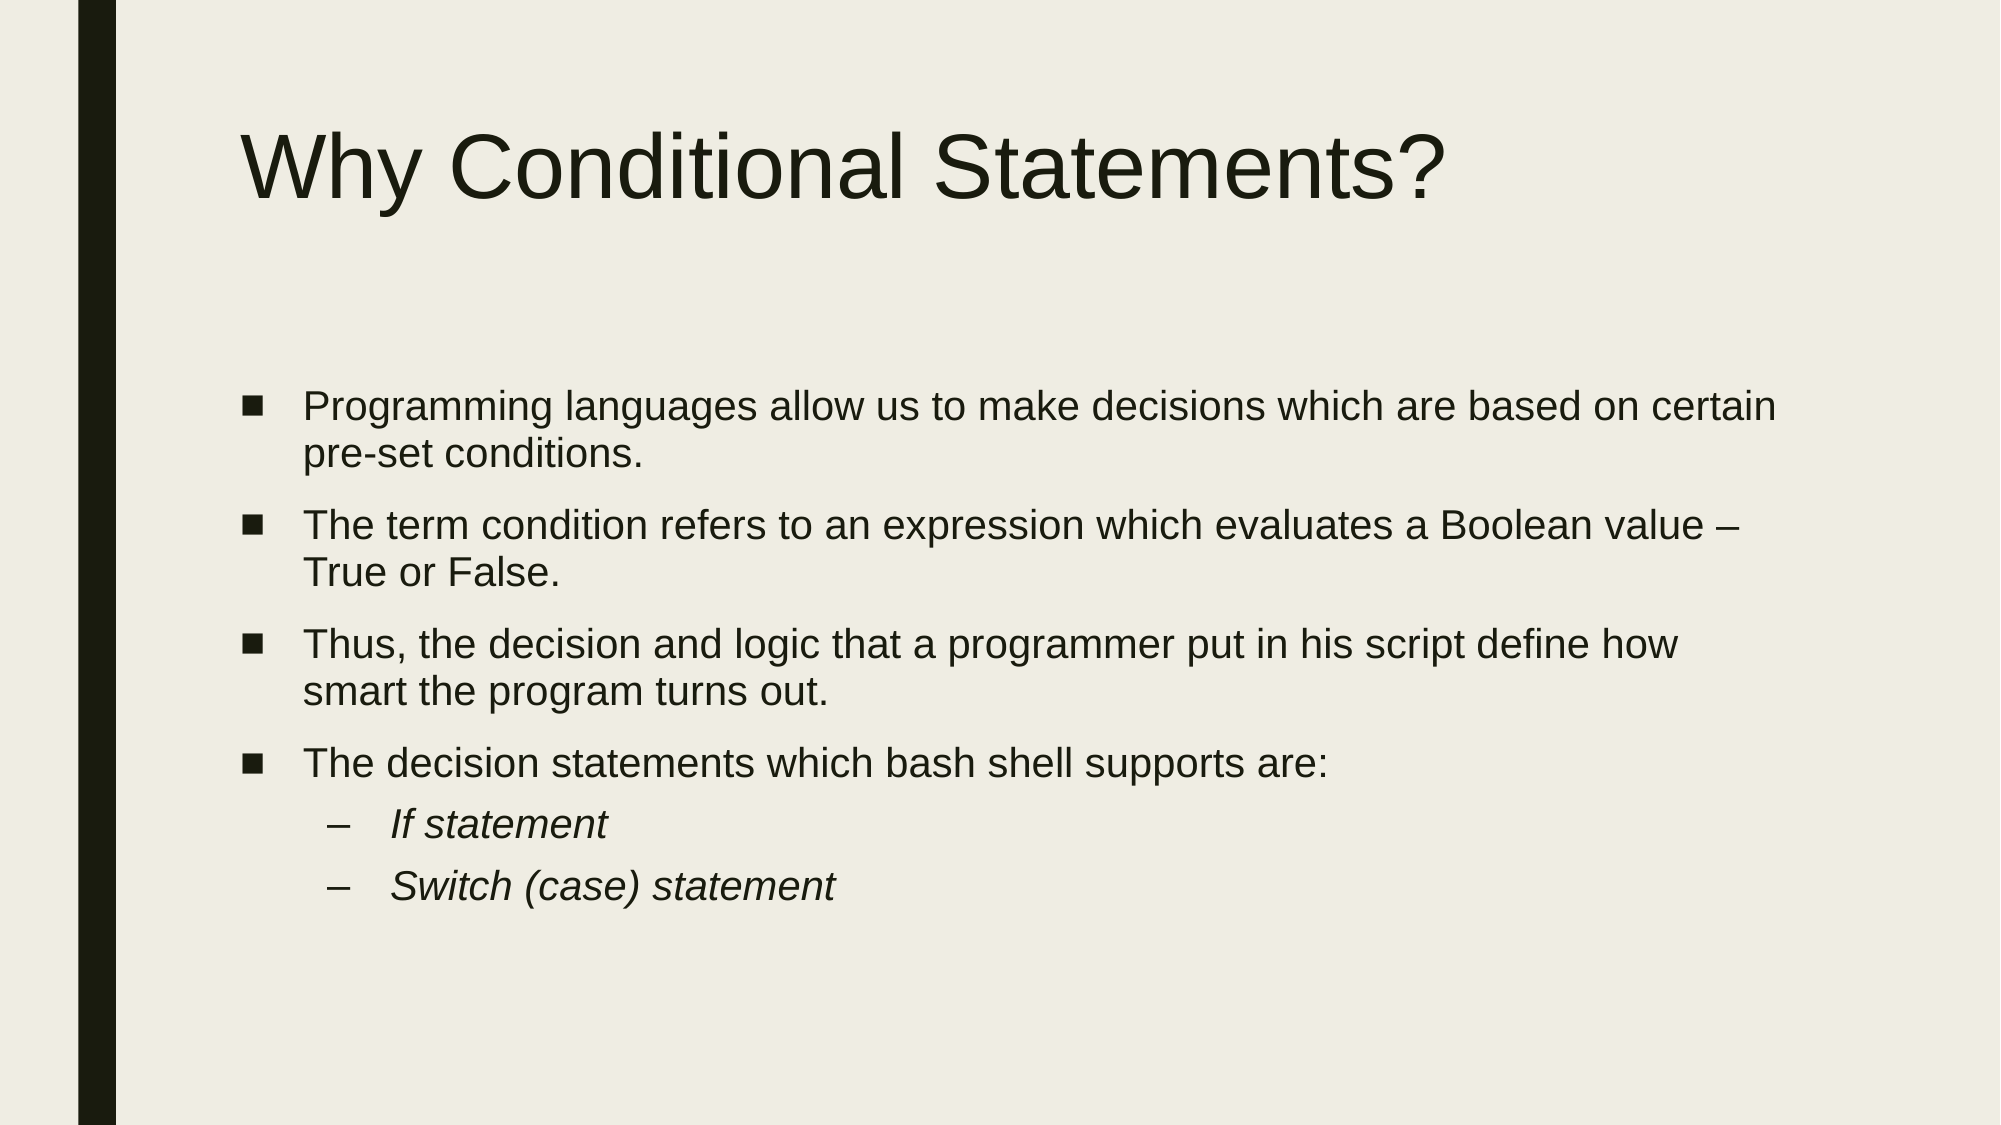

# Why Conditional Statements?
Programming languages allow us to make decisions which are based on certain pre-set conditions.
The term condition refers to an expression which evaluates a Boolean value – True or False.
Thus, the decision and logic that a programmer put in his script define how smart the program turns out.
The decision statements which bash shell supports are:
If statement
Switch (case) statement